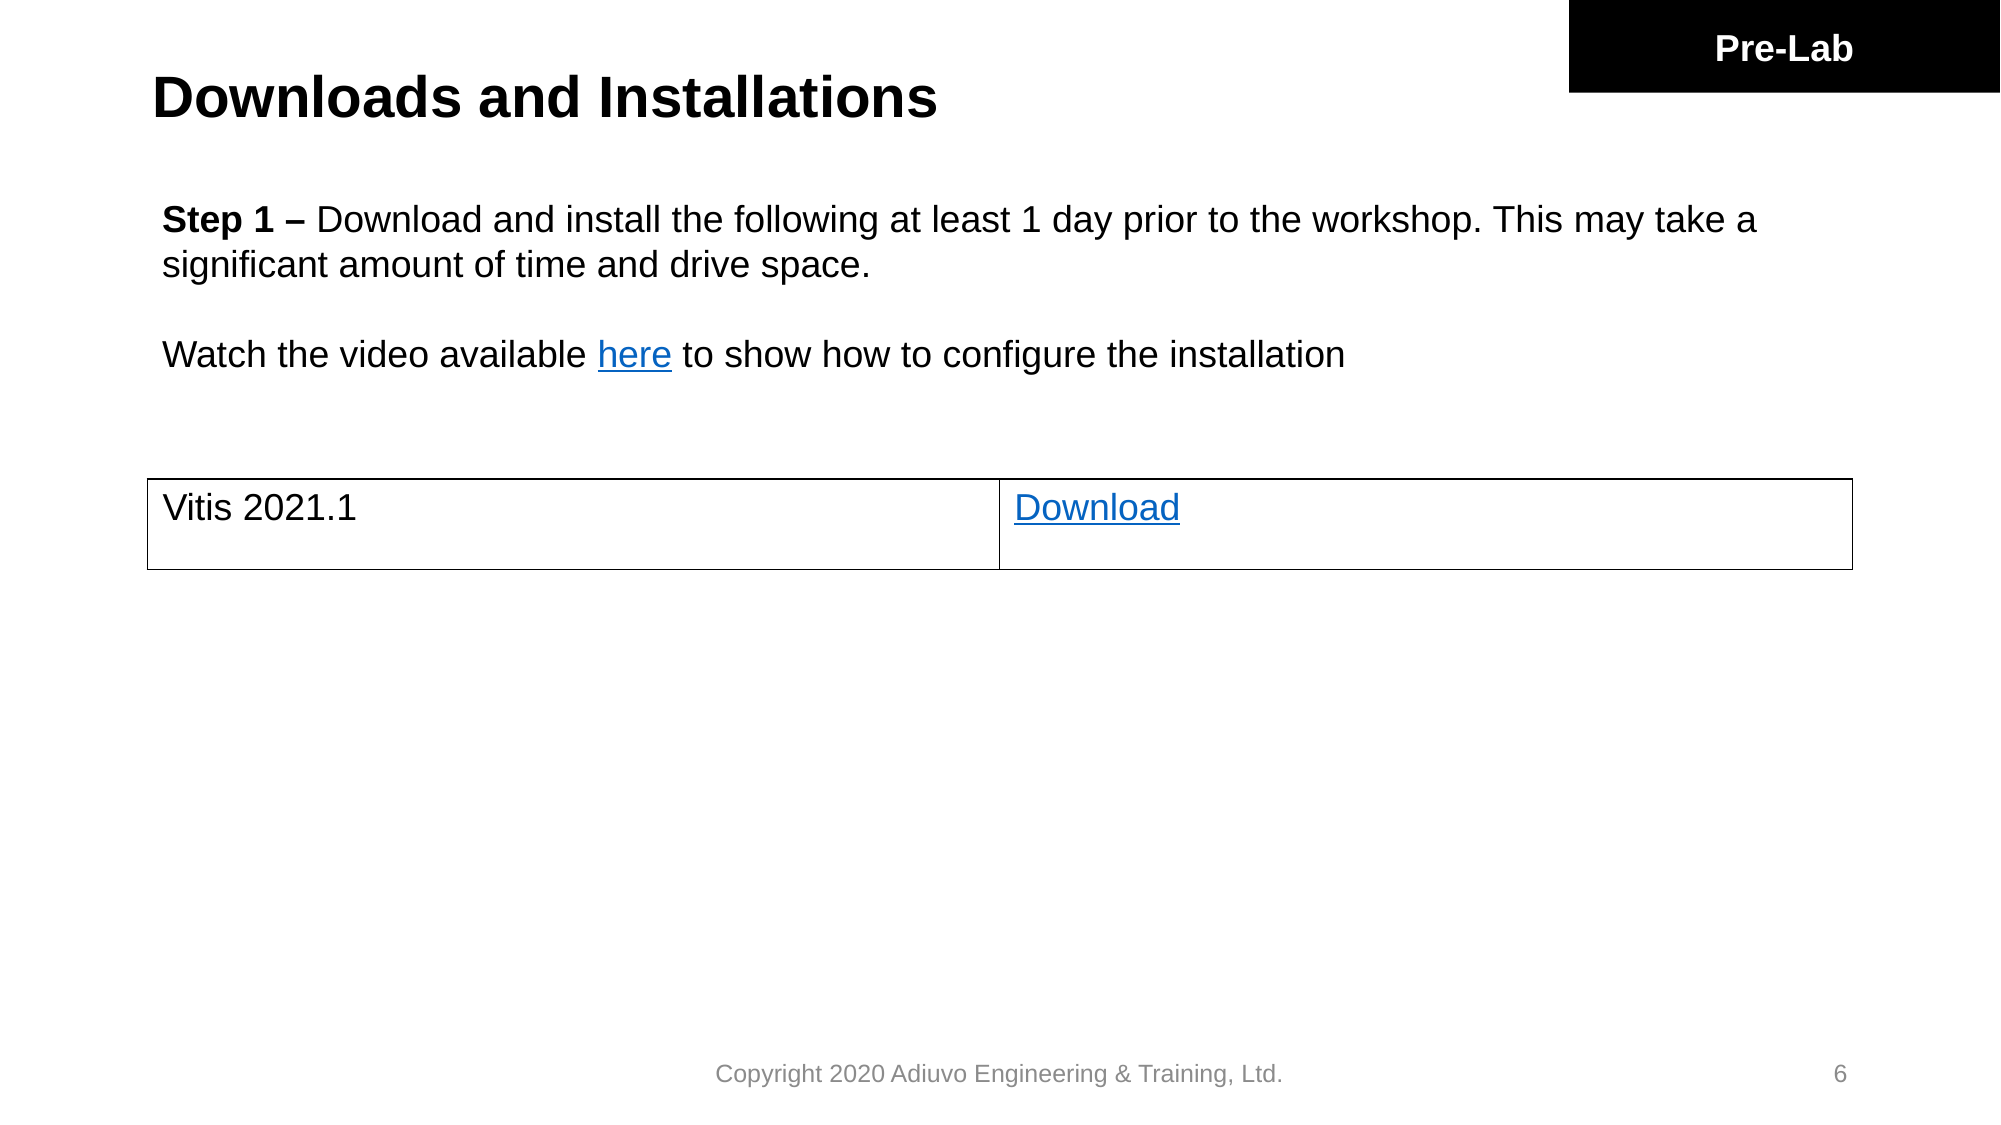

Pre-Lab
# Downloads and Installations
Step 1 – Download and install the following at least 1 day prior to the workshop. This may take a significant amount of time and drive space.

Watch the video available here to show how to configure the installation

| Vitis 2021.1 | Download |
| --- | --- |
Copyright 2020 Adiuvo Engineering & Training, Ltd.
6